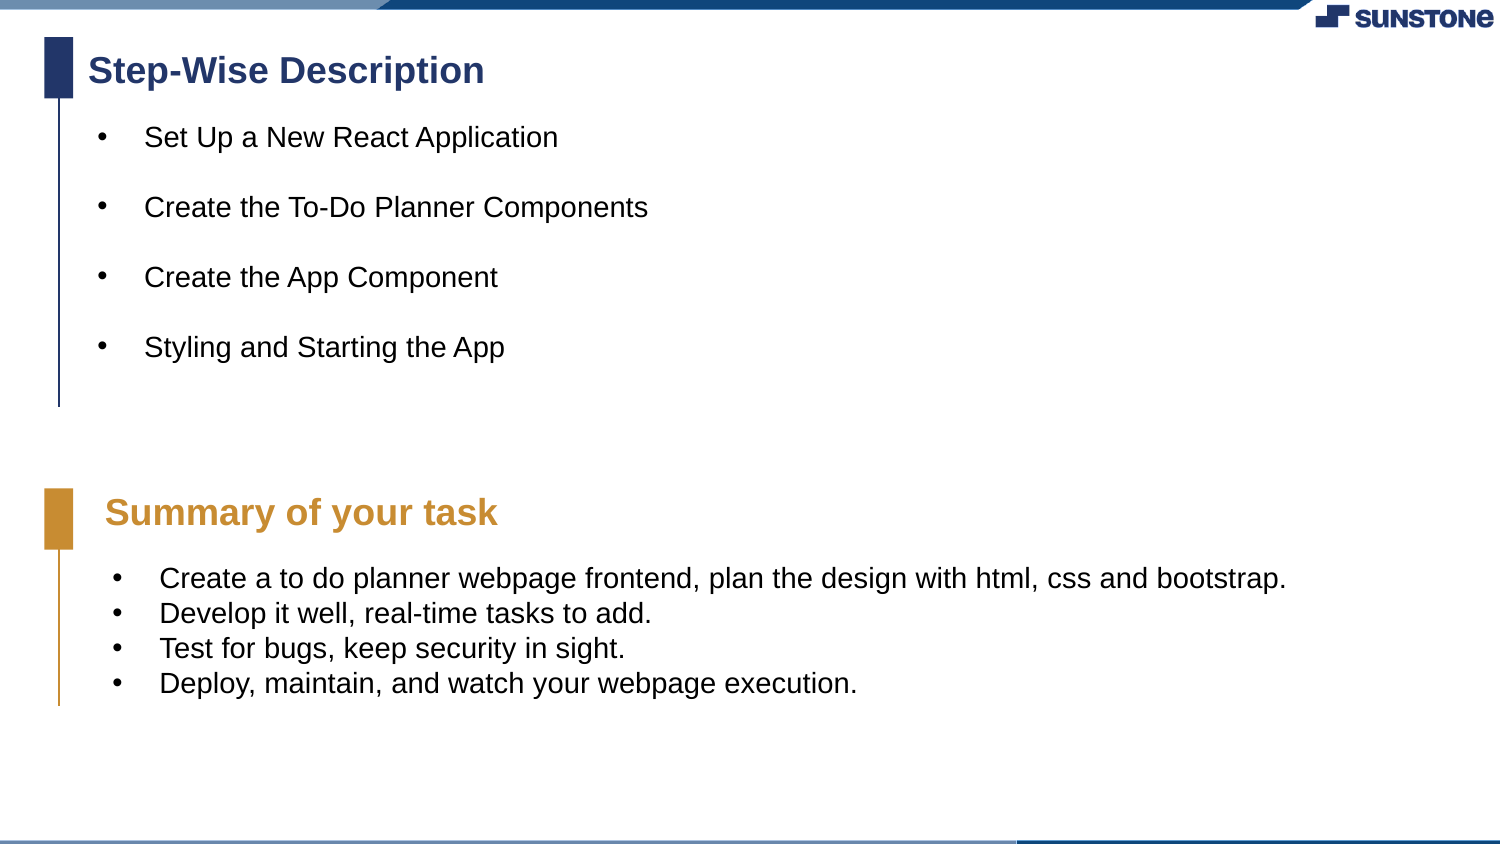

Step-Wise Description
Set Up a New React Application

Create the To-Do Planner Components

Create the App Component

Styling and Starting the App

Summary of your task
Create a to do planner webpage frontend, plan the design with html, css and bootstrap.
Develop it well, real-time tasks to add.
Test for bugs, keep security in sight.
Deploy, maintain, and watch your webpage execution.